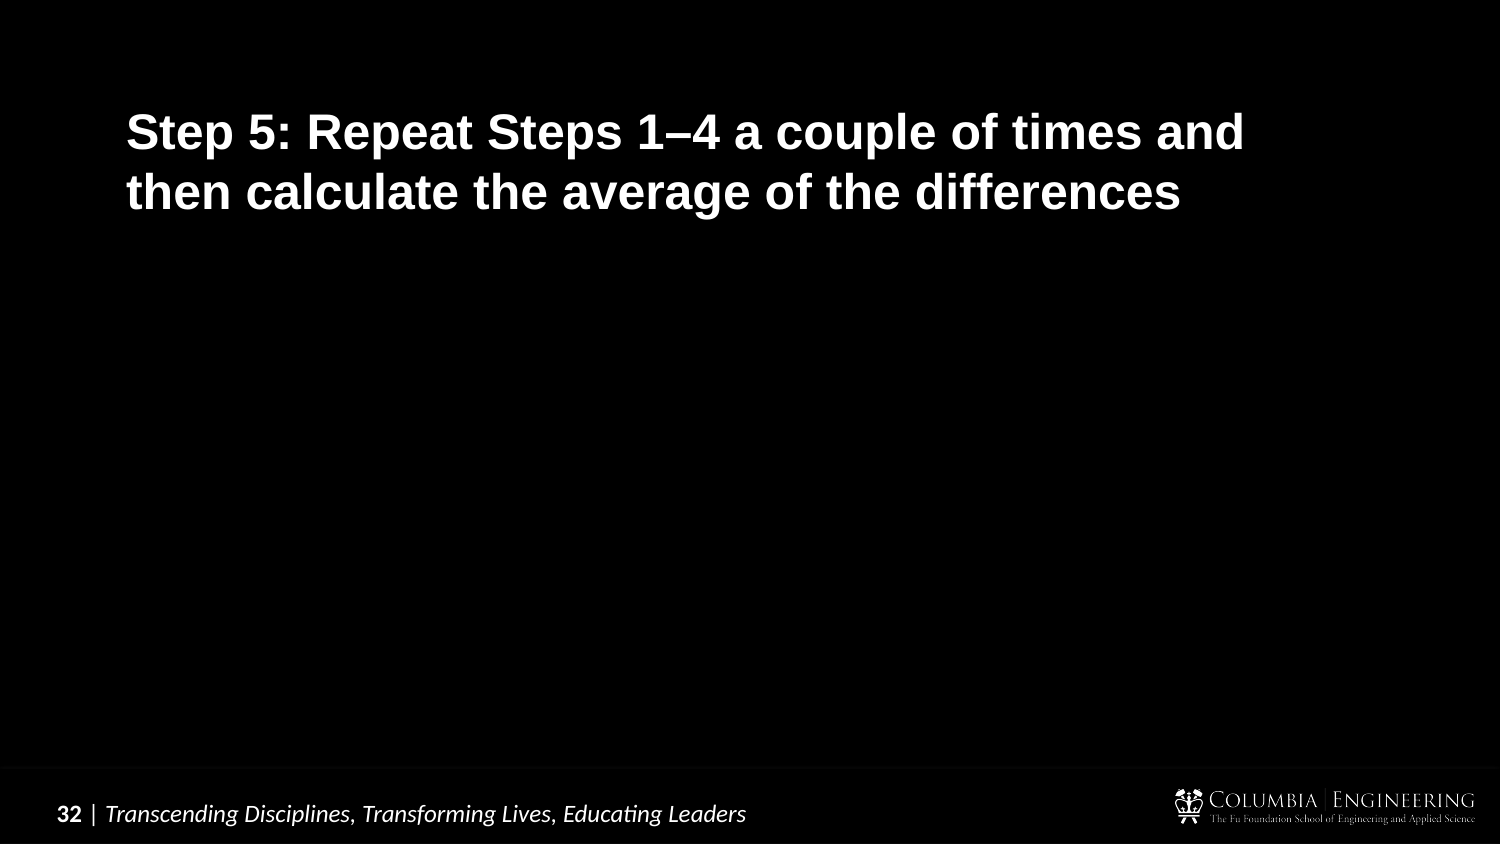

Step 5: Repeat Steps 1–4 a couple of times and then calculate the average of the differences